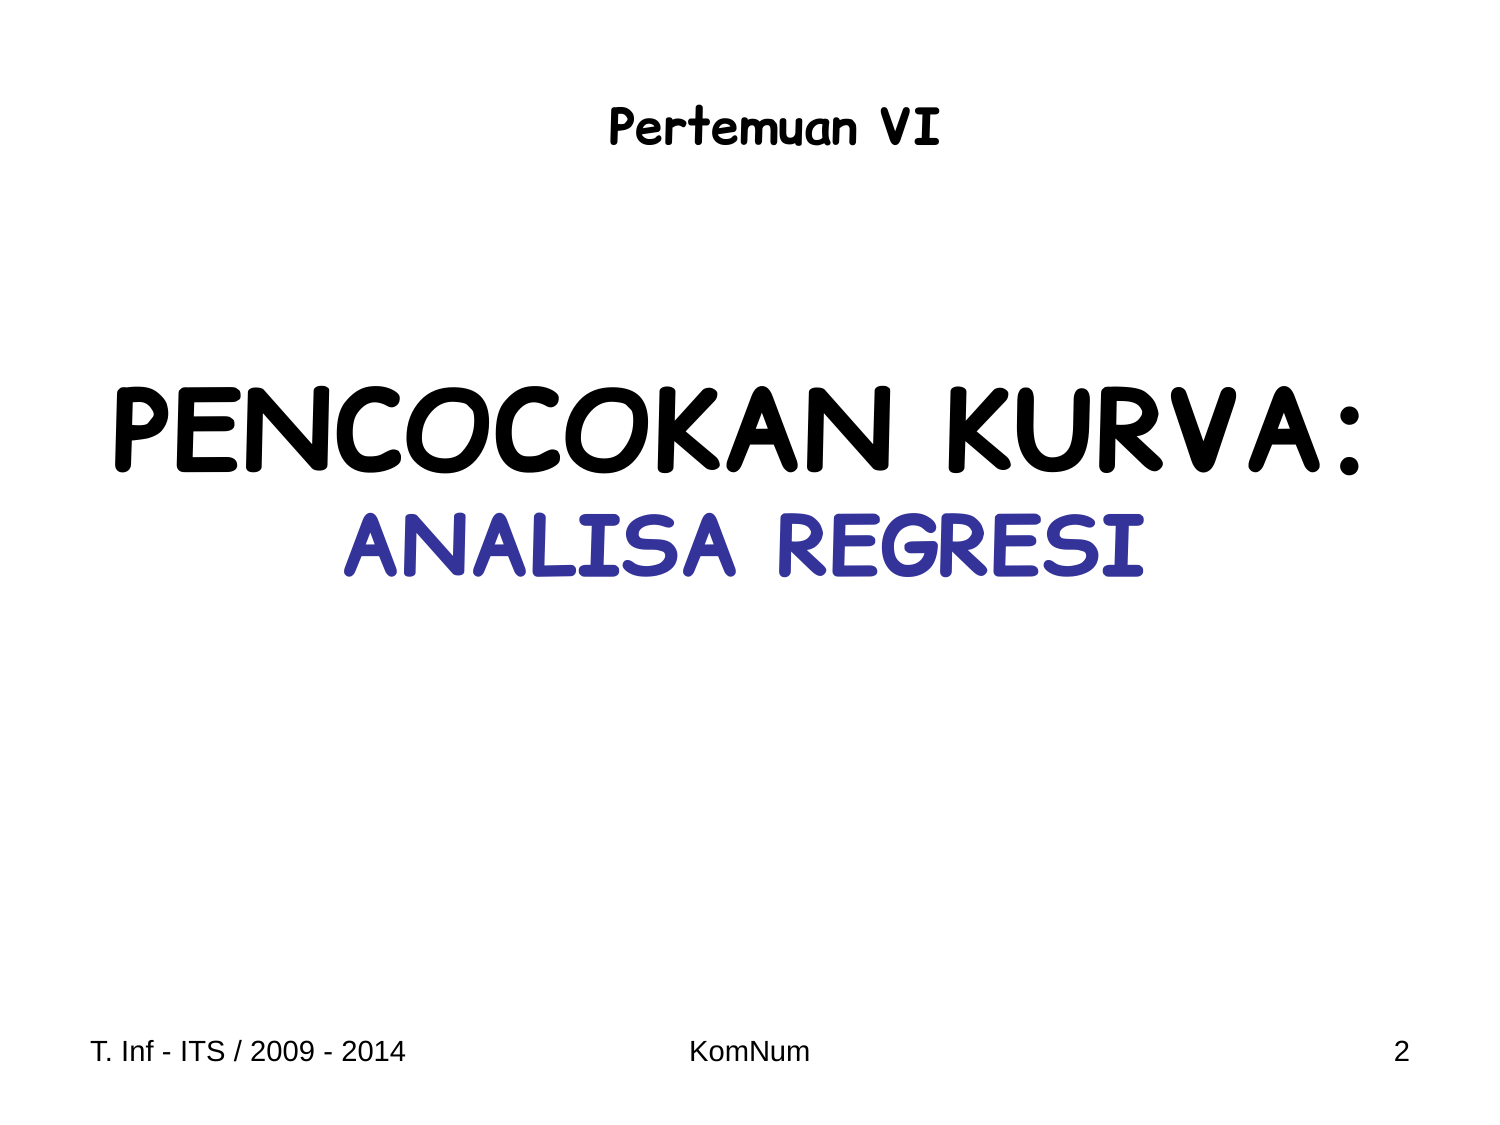

Pertemuan VI
# PENCOCOKAN KURVA: ANALISA REGRESI
T. Inf - ITS / 2009 - 2014
KomNum
2